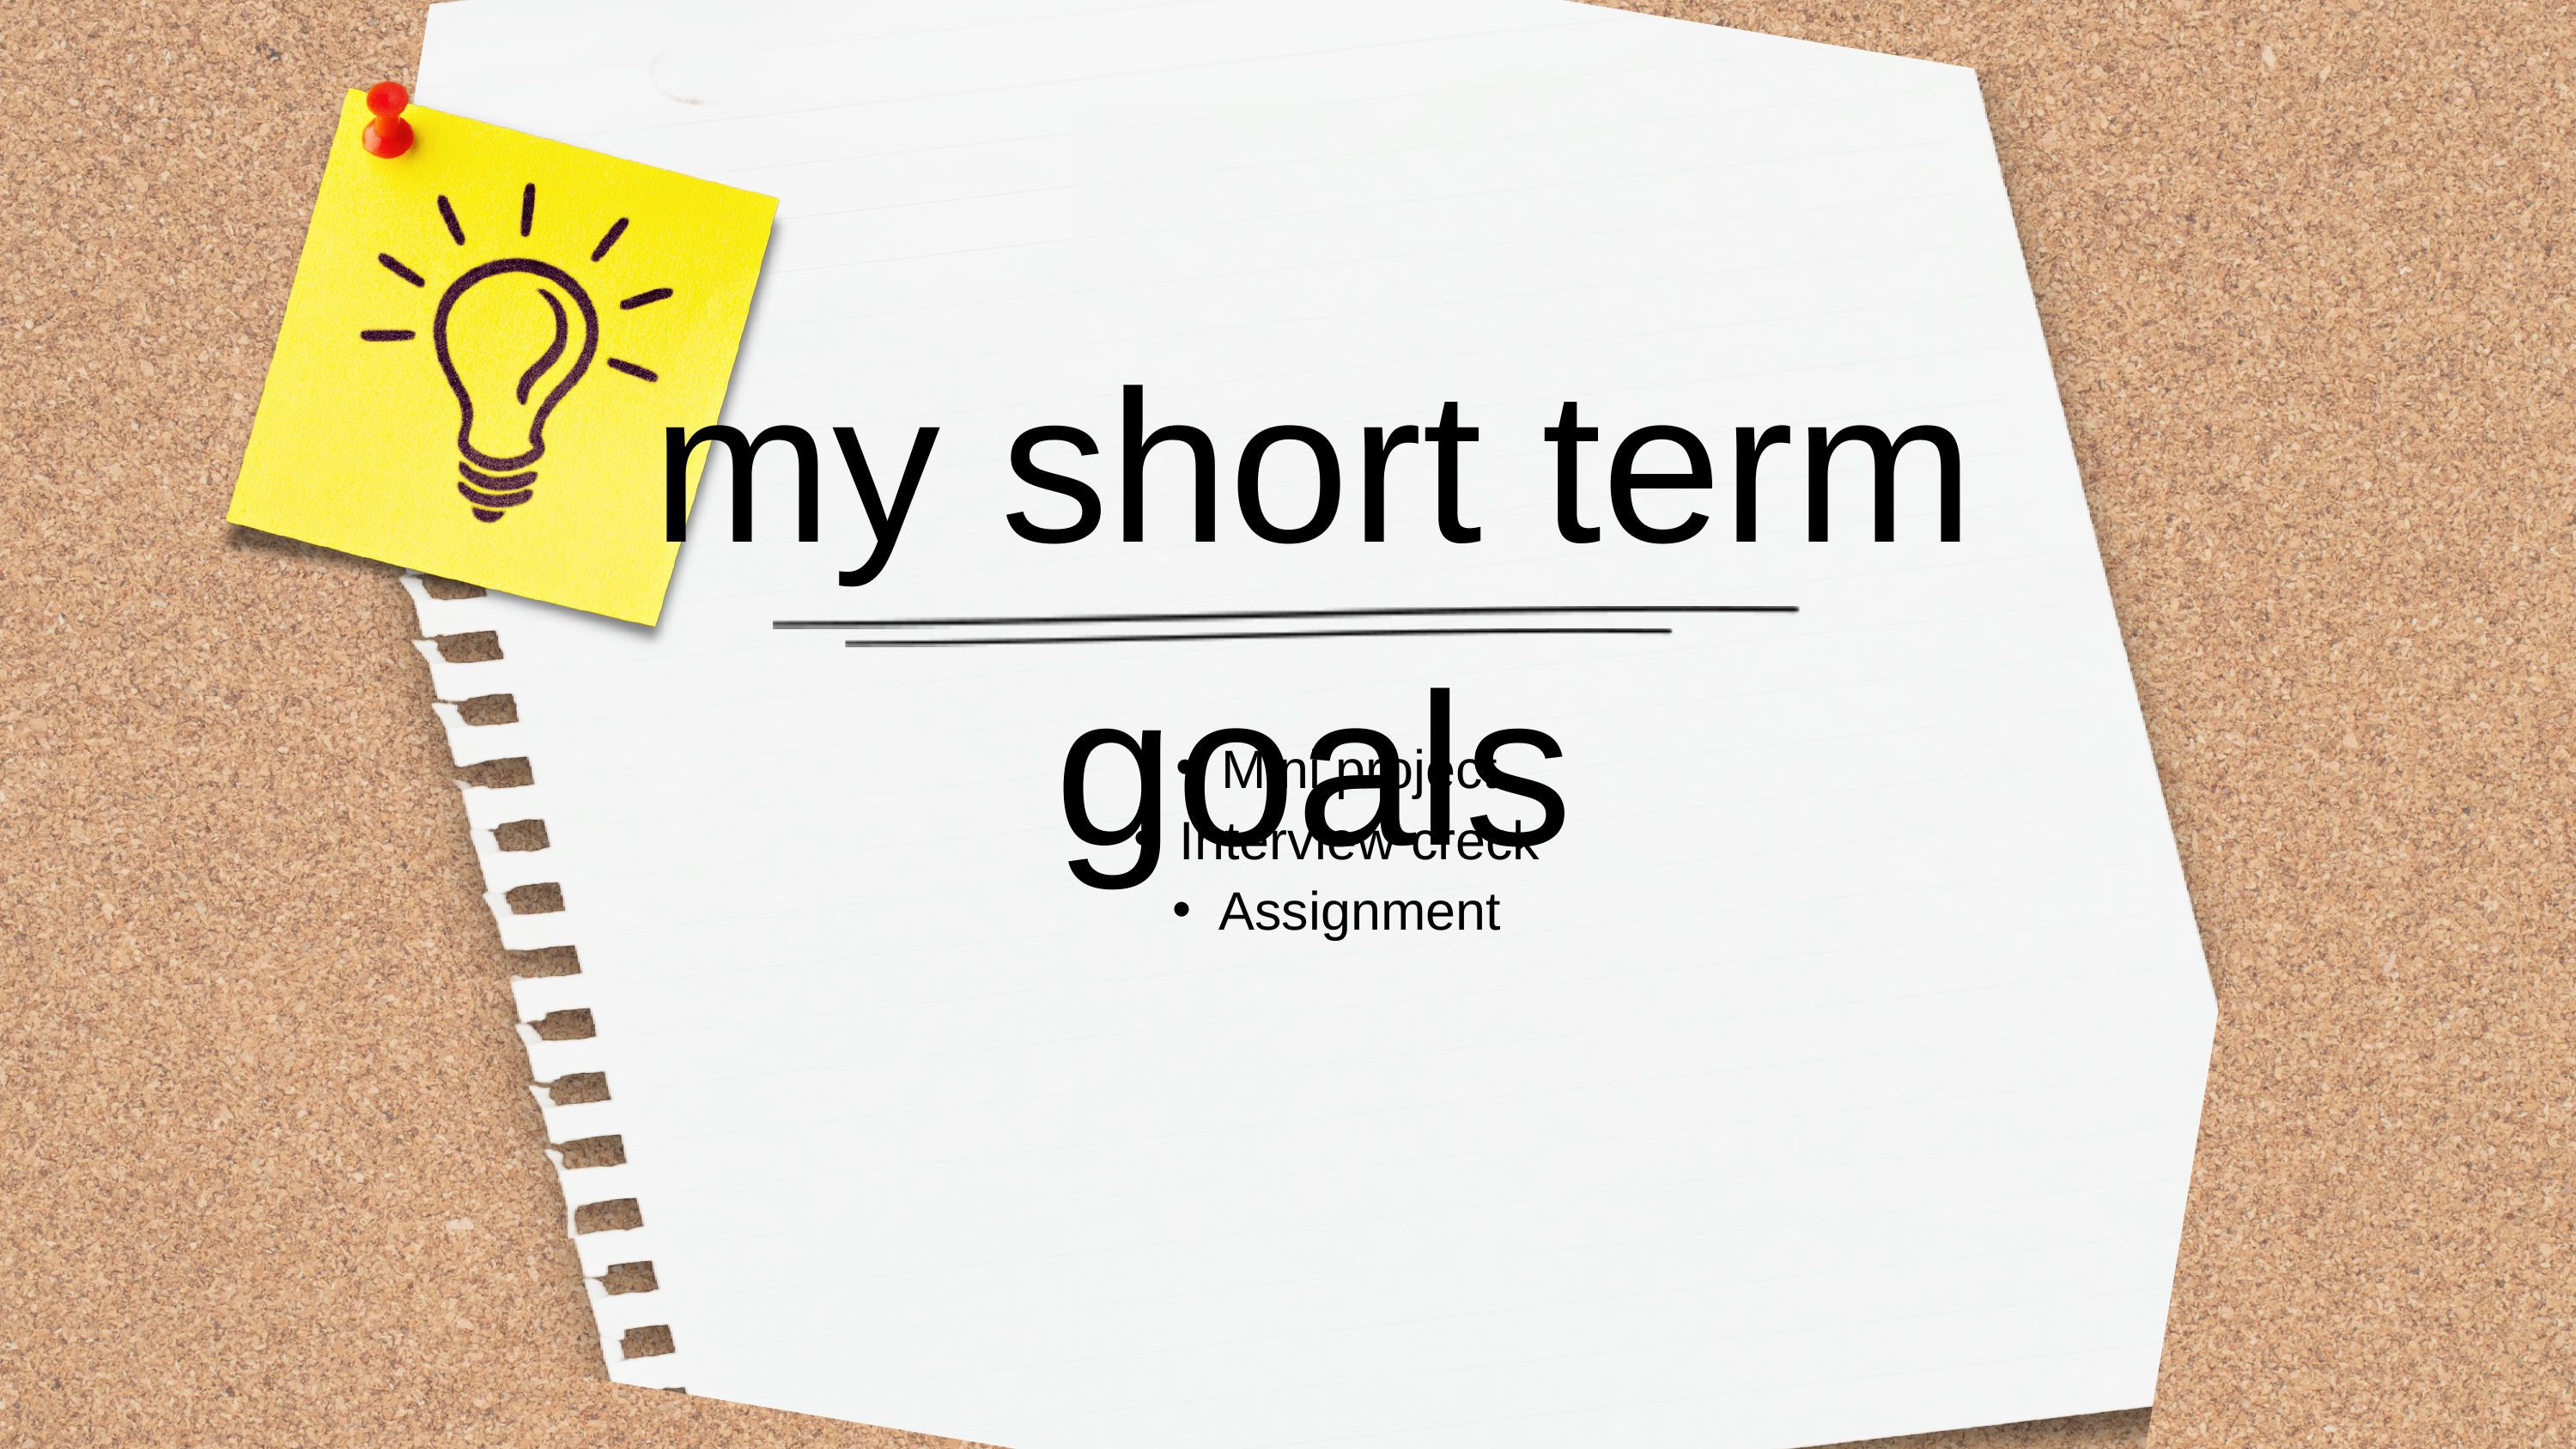

my short term goals

Mini project
Interview creck
Assignment